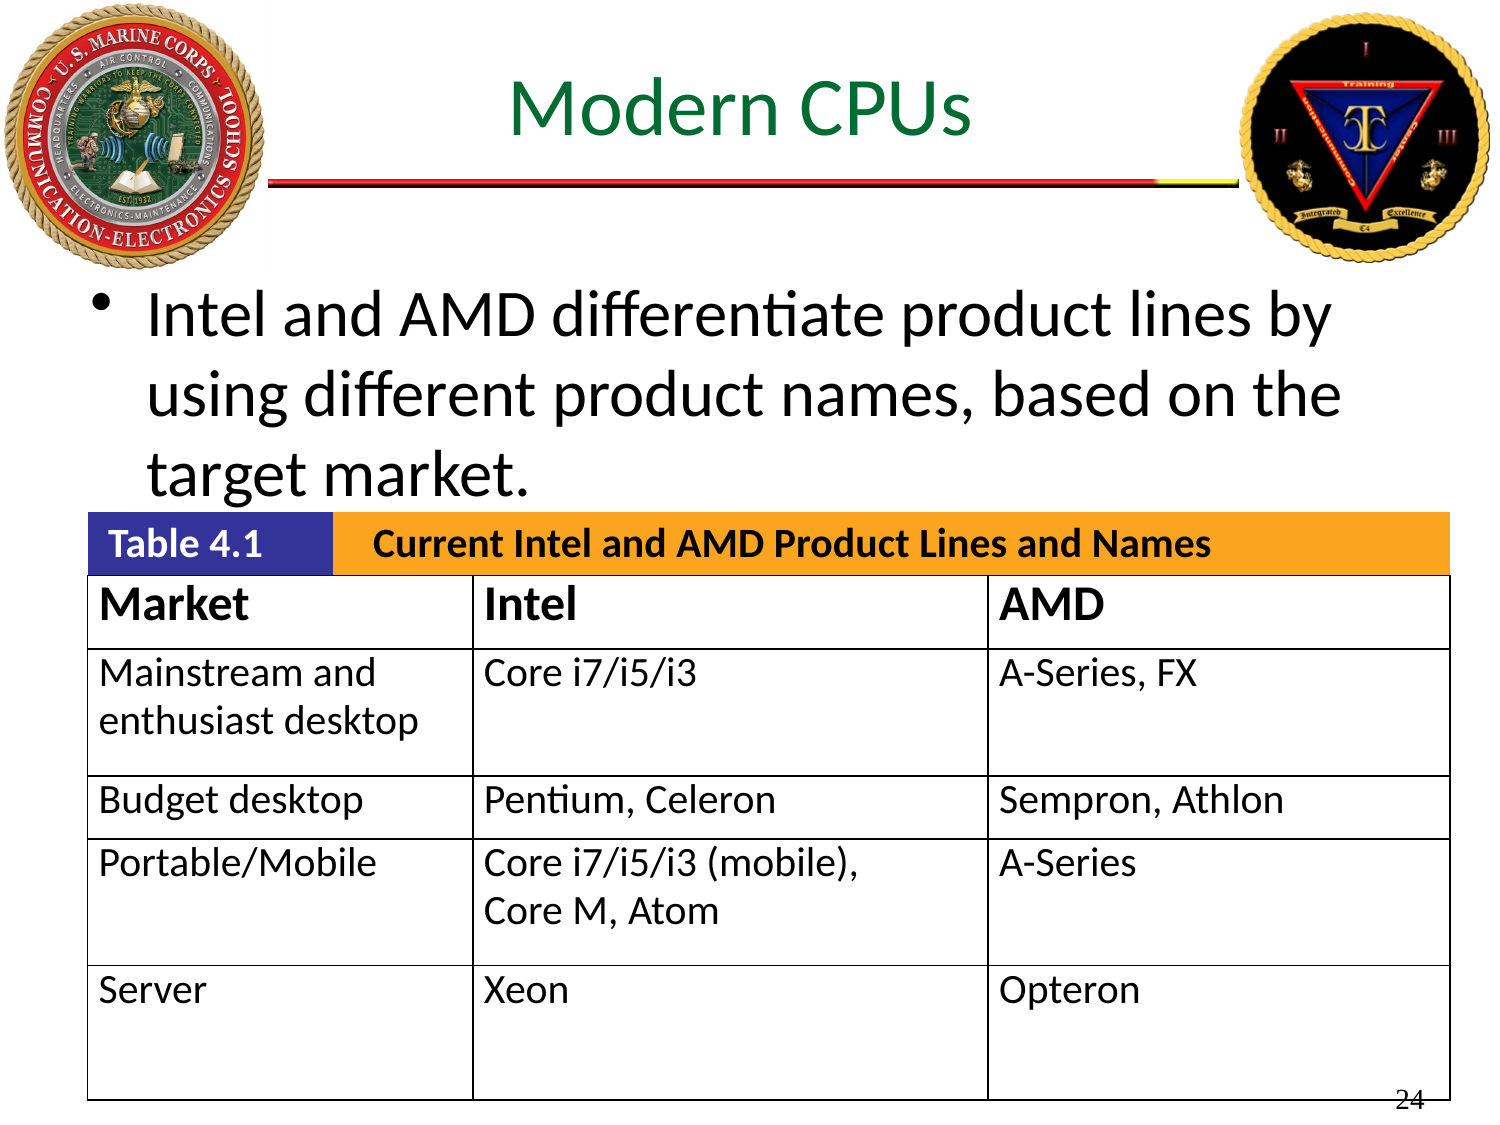

# Modern CPUs
Intel and AMD differentiate product lines by using different product names, based on the target market.
| Table 4.1 | Current Intel and AMD Product Lines and Names |  |  |
| --- | --- | --- | --- |
| Market |  | Intel | AMD |
| Mainstream and enthusiast desktop |  | Core i7/i5/i3 | A-Series, FX |
| Budget desktop |  | Pentium, Celeron | Sempron, Athlon |
| Portable/Mobile |  | Core i7/i5/i3 (mobile), Core M, Atom | A-Series |
| Server |  | Xeon | Opteron |